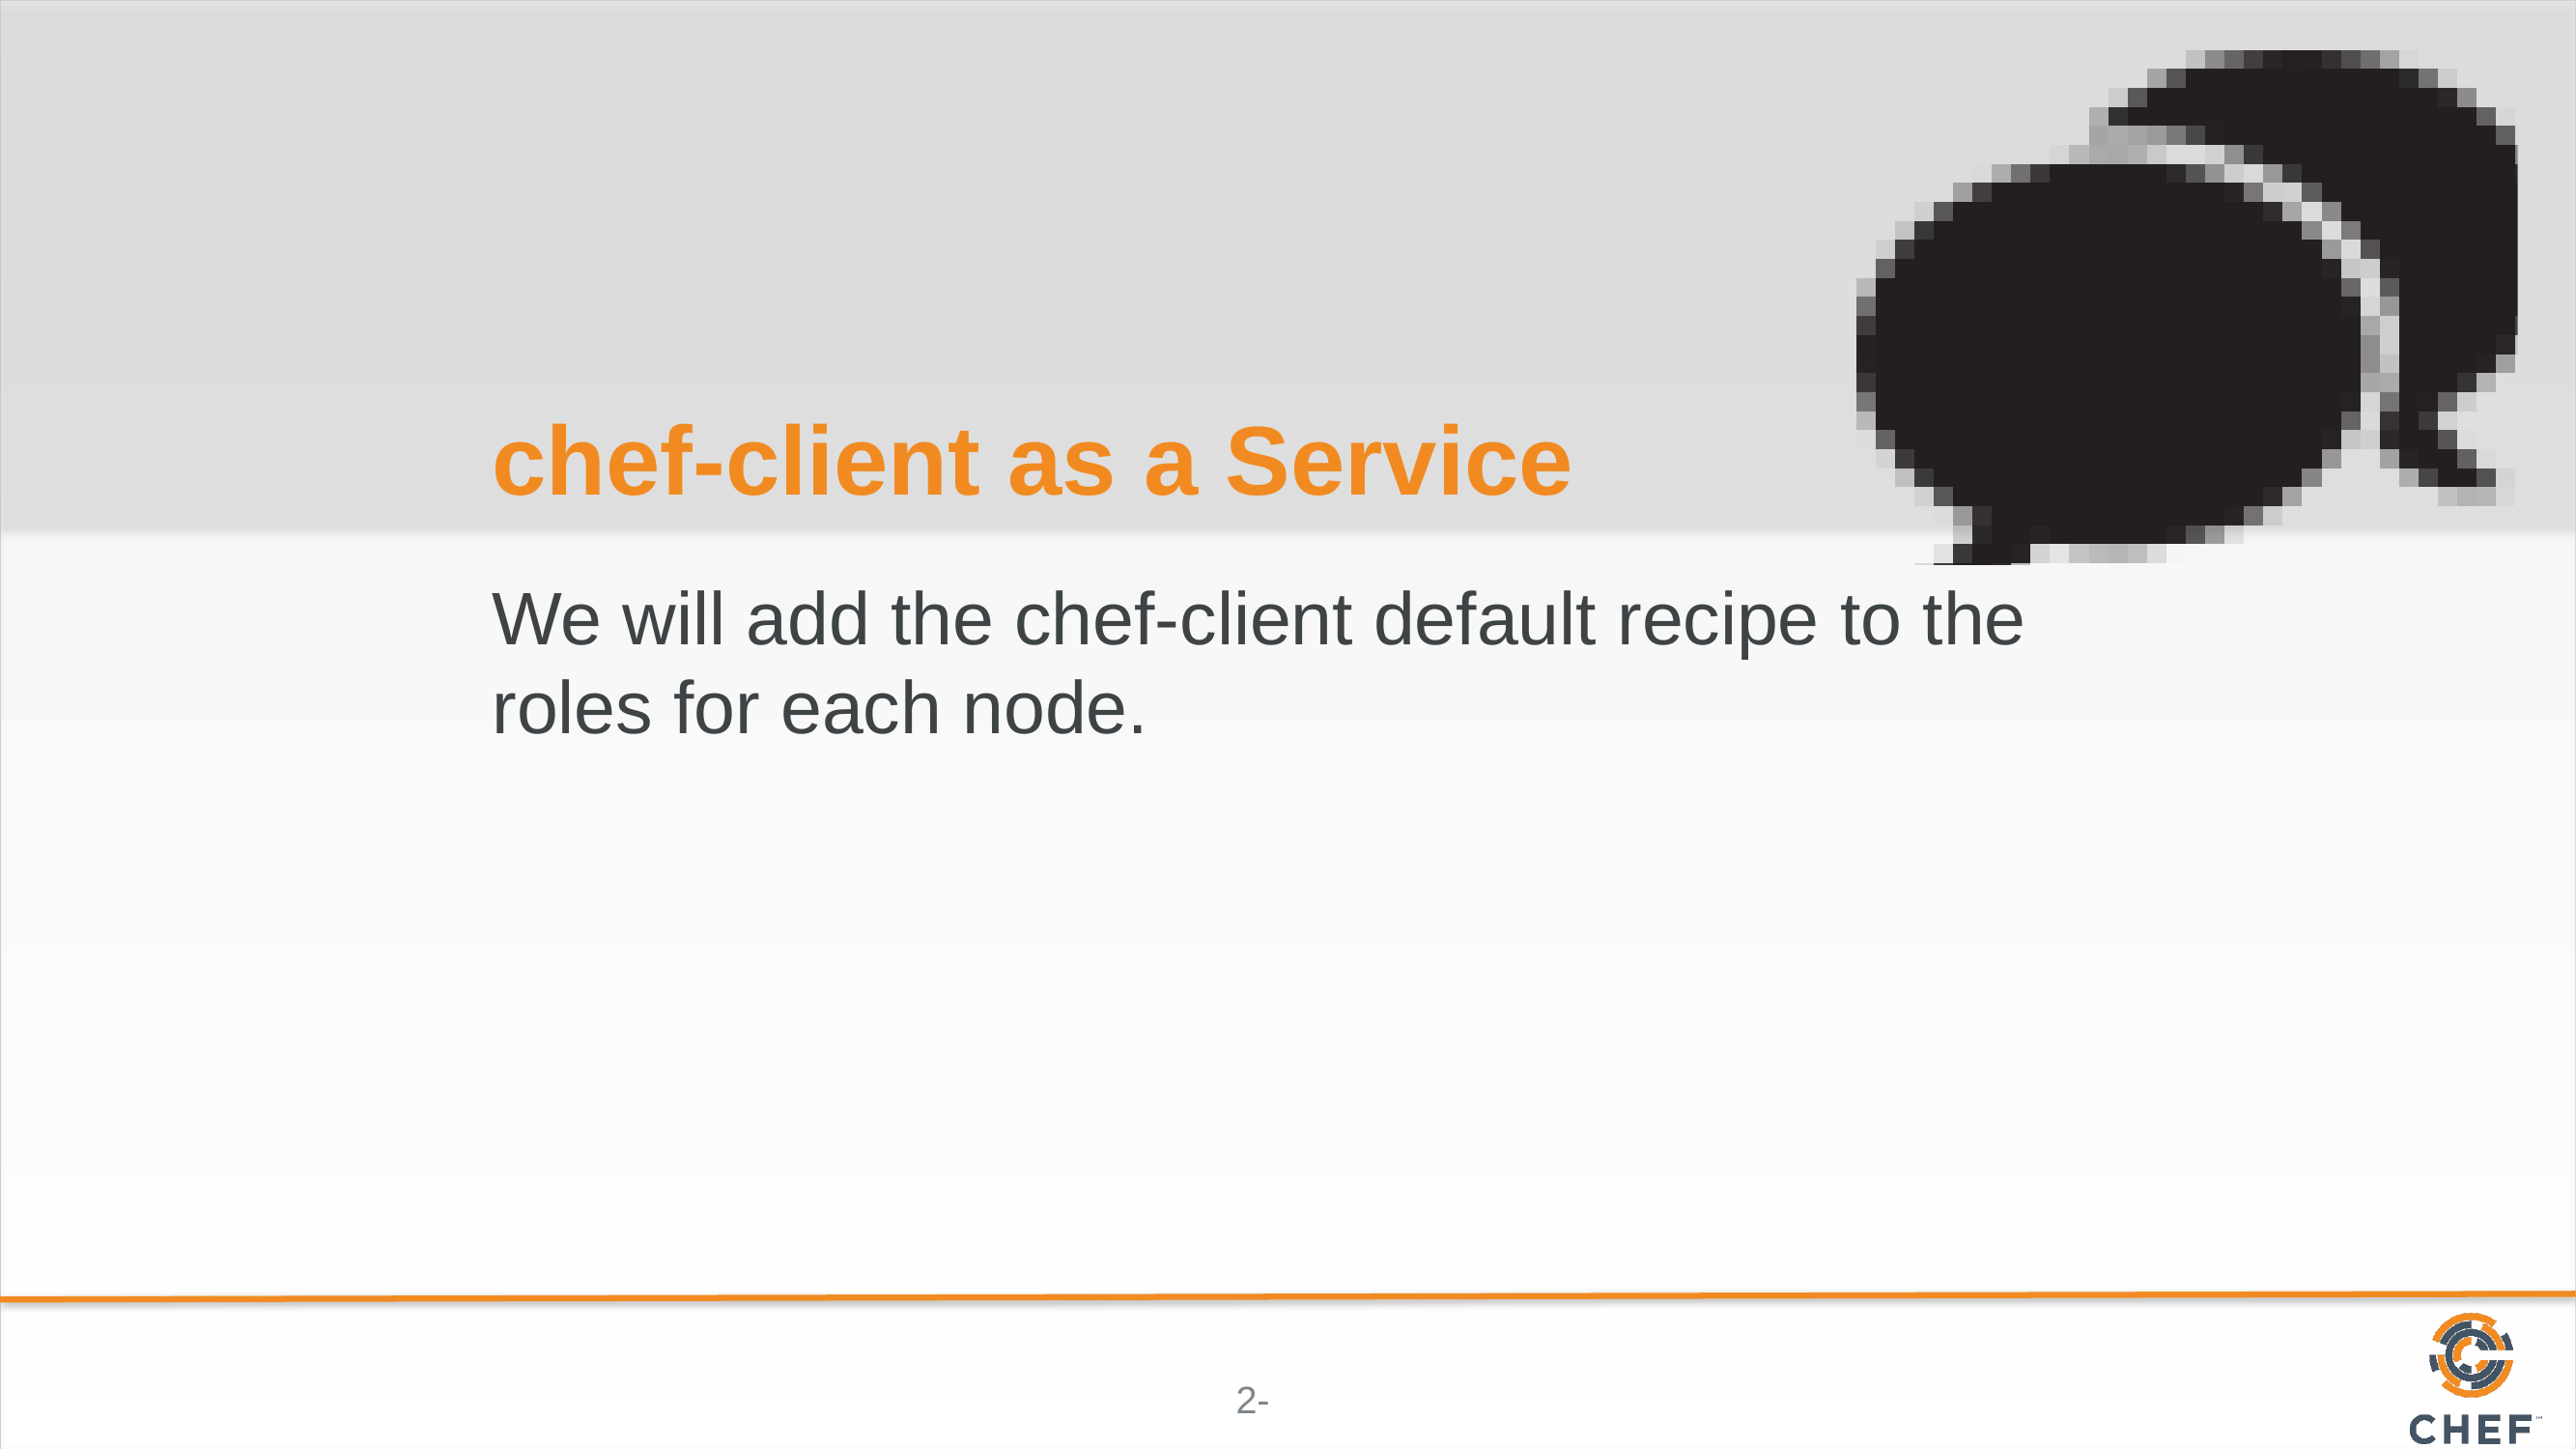

# chef-client as a Service
We will add the chef-client default recipe to the roles for each node.